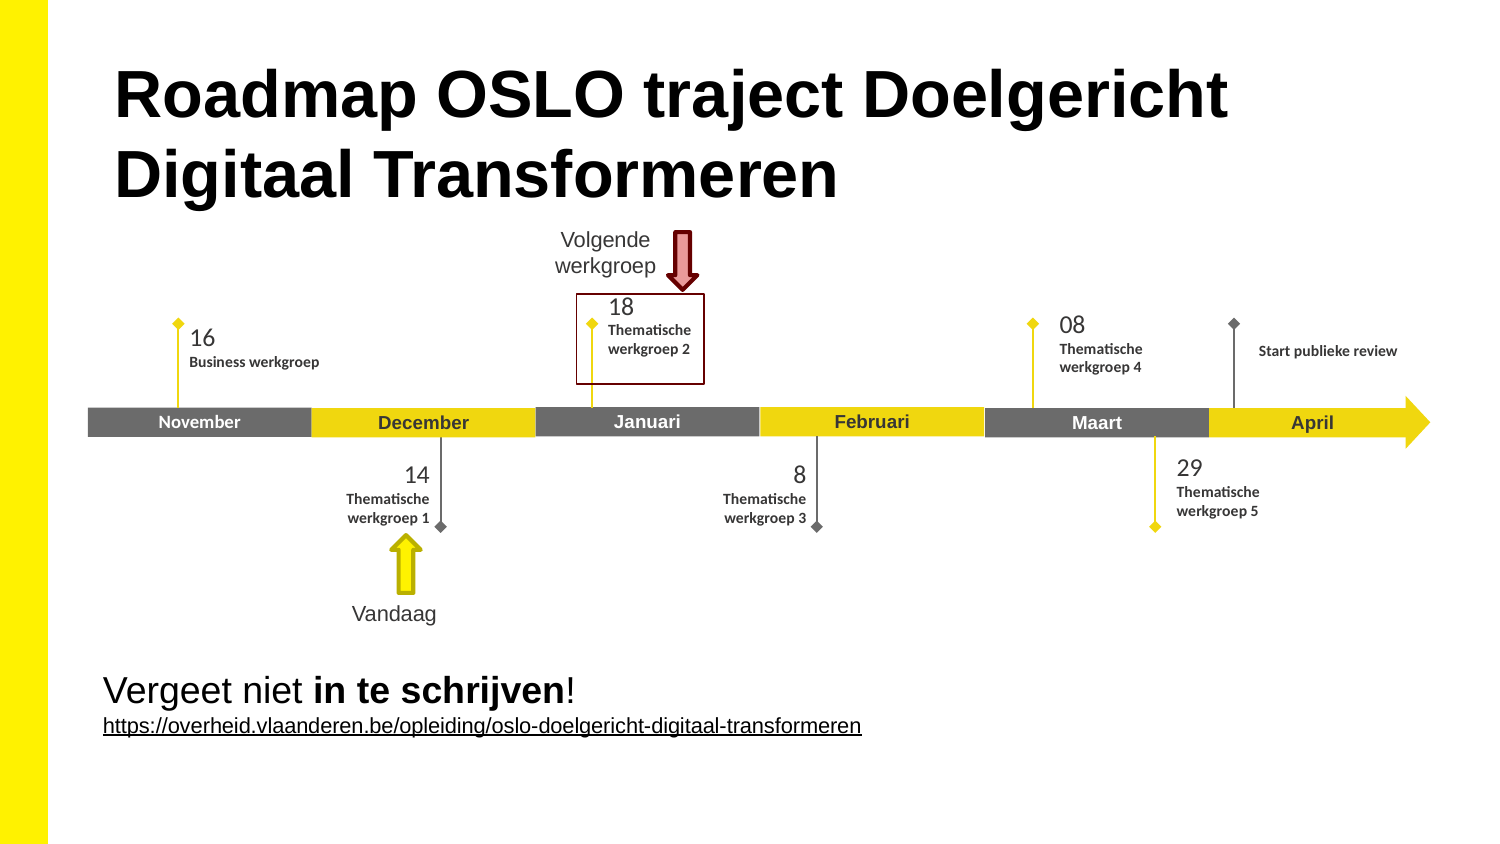

Roadmap OSLO traject Doelgericht Digitaal Transformeren
Volgende werkgroep

18
Thematische werkgroep 2
16
Business werkgroep

Start publieke review
08
Thematische werkgroep 4
Januari
Februari
November
December
Maart
April

29
Thematische werkgroep 5
14
Thematische werkgroep 1
8
Thematische werkgroep 3

Vandaag
Vergeet niet in te schrijven!
https://overheid.vlaanderen.be/opleiding/oslo-doelgericht-digitaal-transformeren